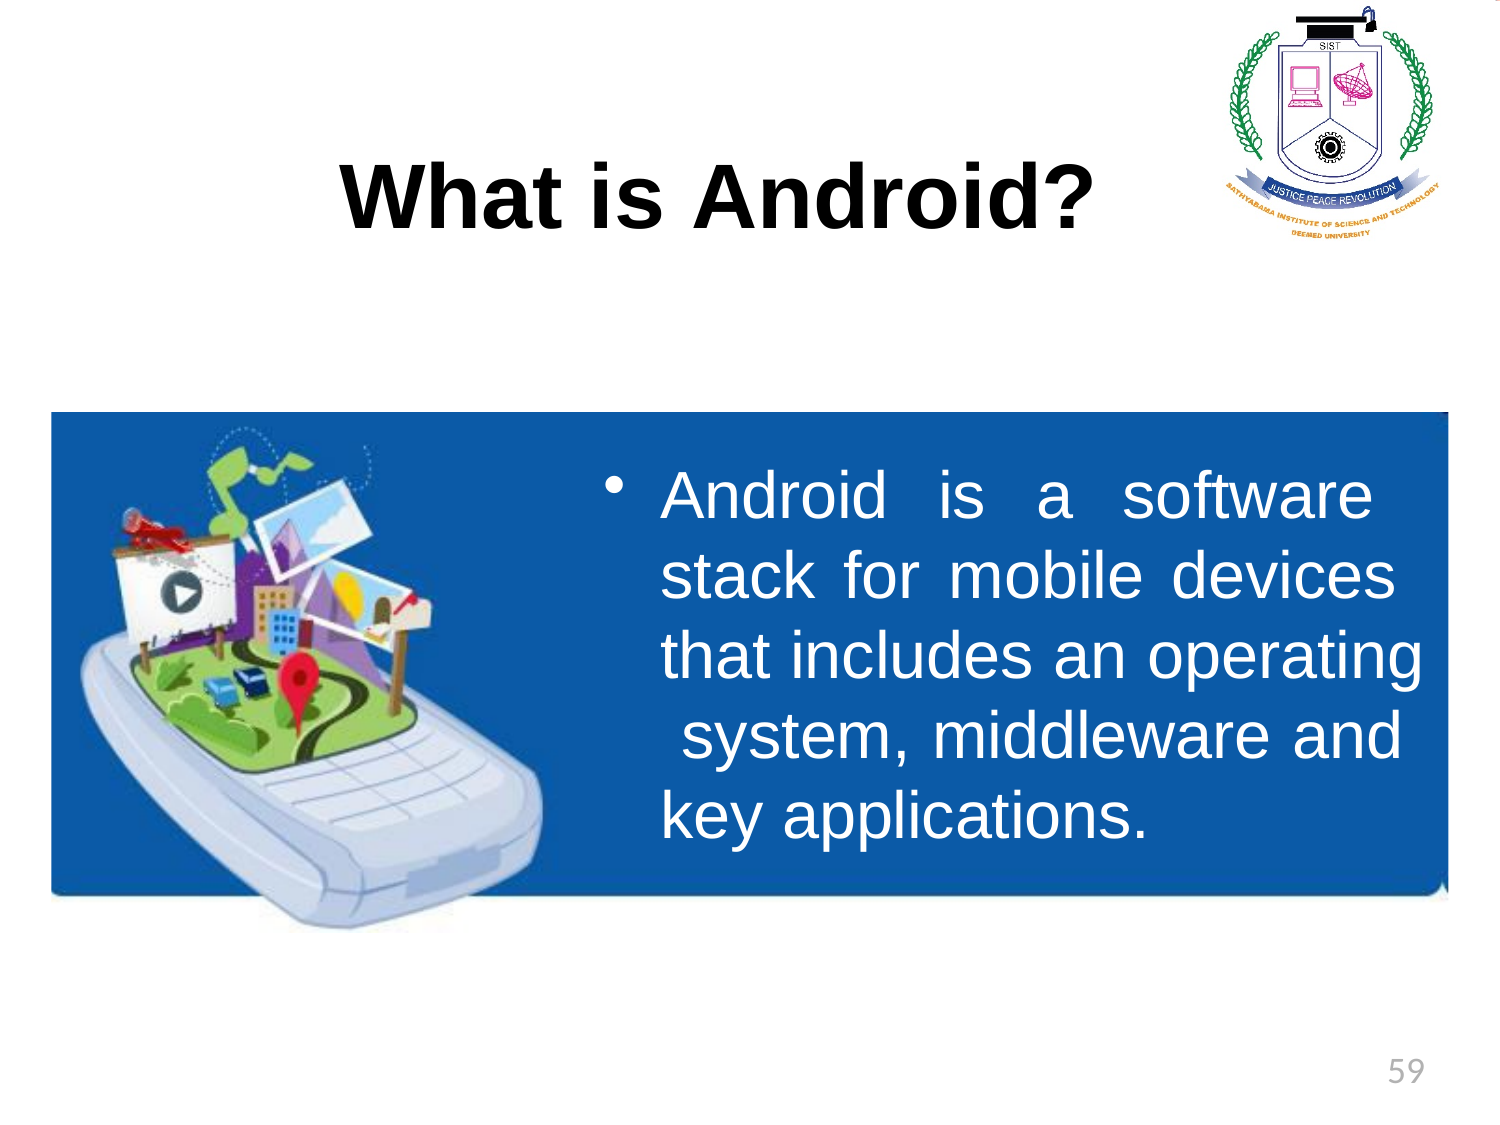

# What is Android?

Android is a software  stack for mobile devices  that includes an operating  system, middleware and  key applications.
59